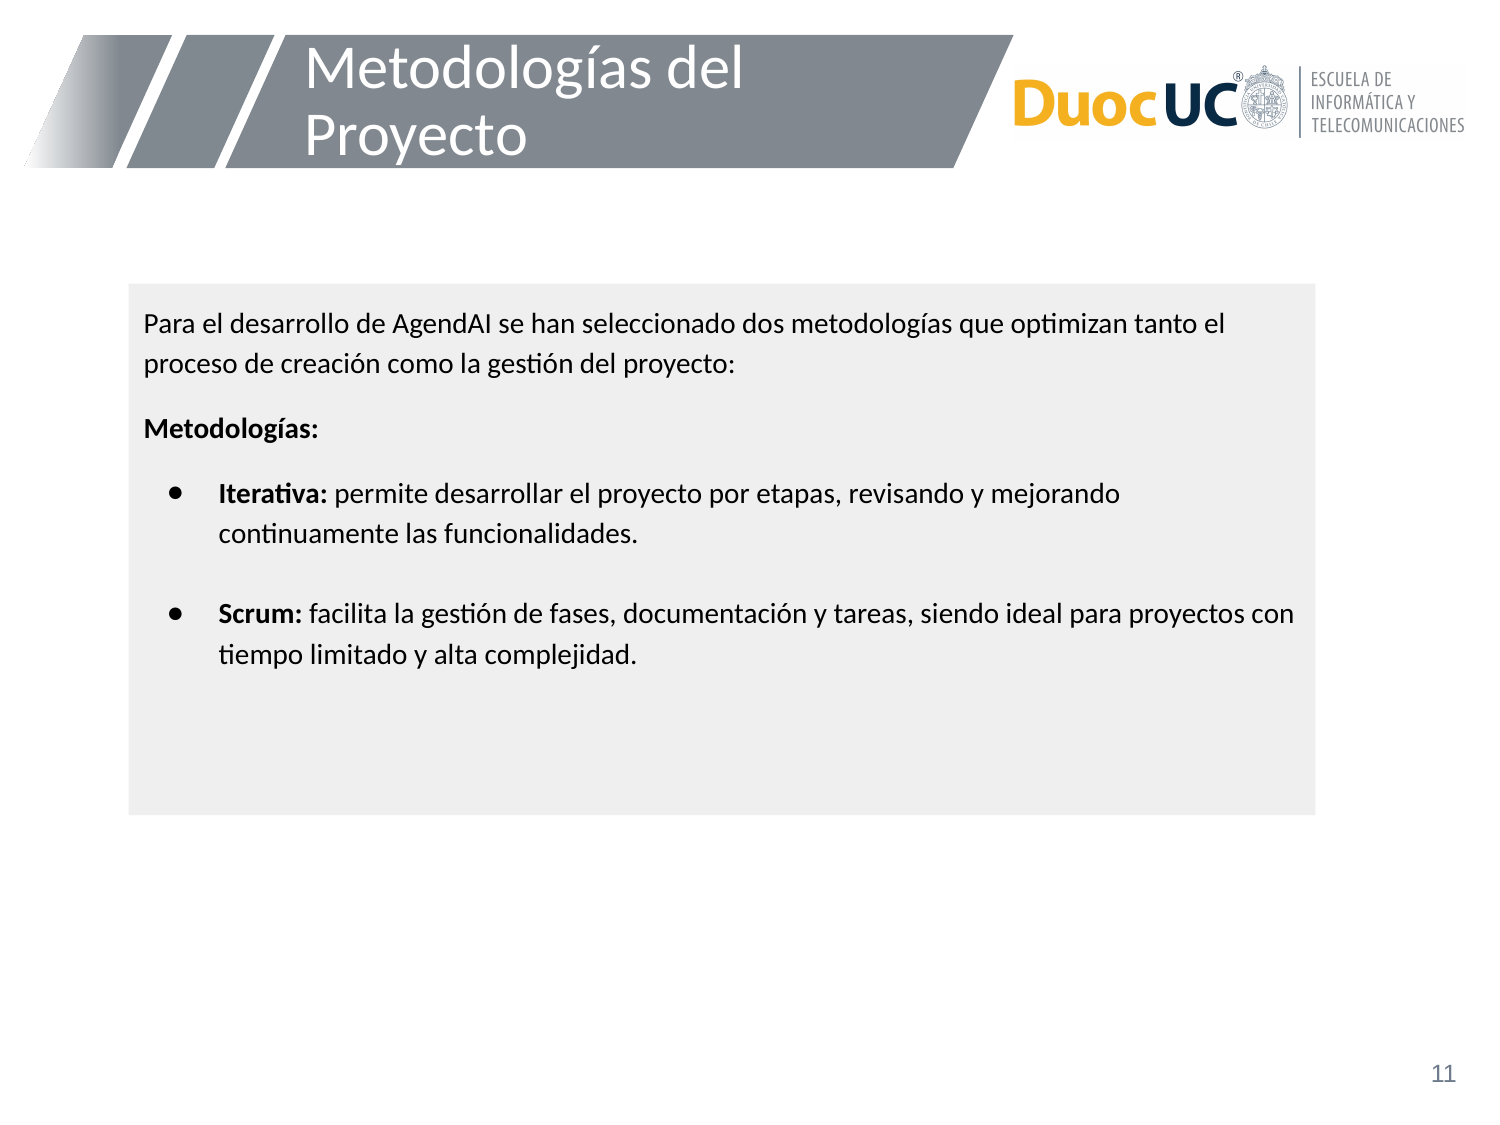

# Metodologías del Proyecto
Para el desarrollo de AgendAI se han seleccionado dos metodologías que optimizan tanto el proceso de creación como la gestión del proyecto:
Metodologías:
Iterativa: permite desarrollar el proyecto por etapas, revisando y mejorando continuamente las funcionalidades.
Scrum: facilita la gestión de fases, documentación y tareas, siendo ideal para proyectos con tiempo limitado y alta complejidad.